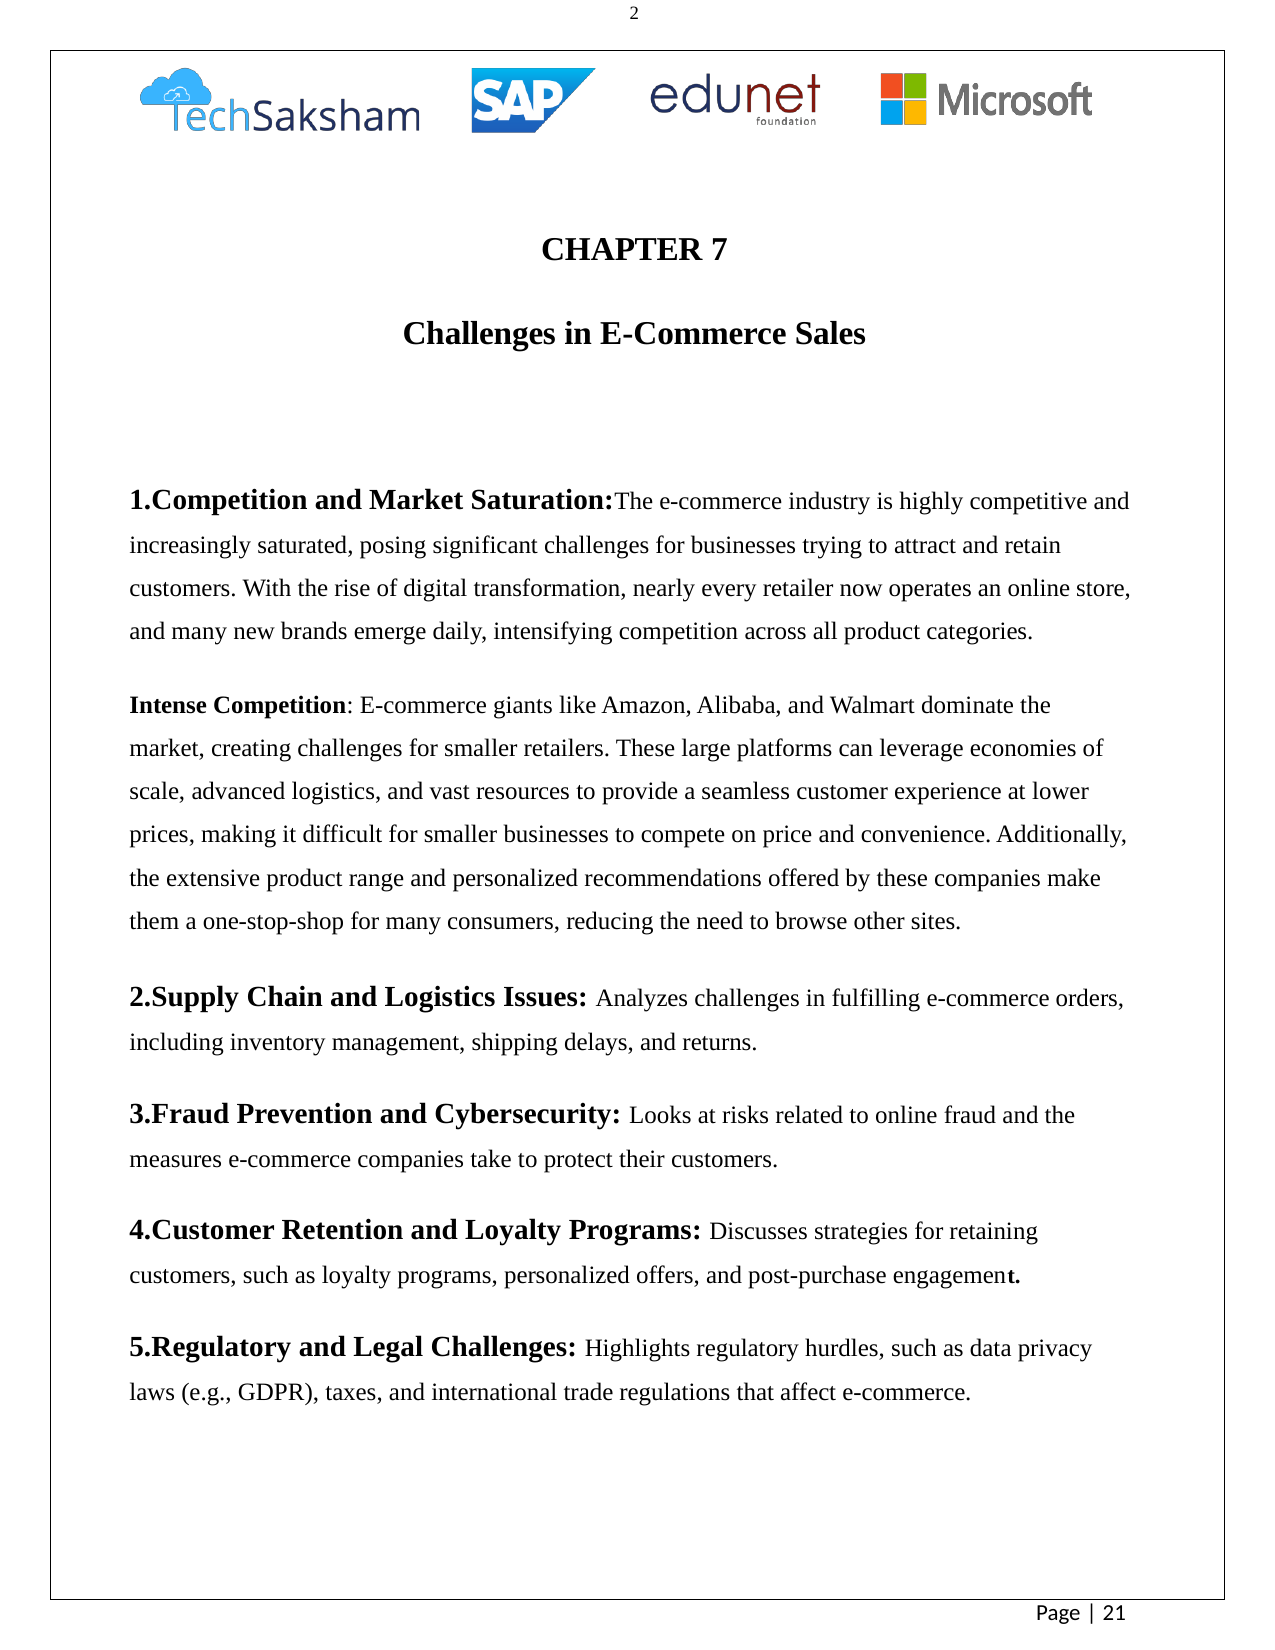

2

CHAPTER 7

Challenges in E-Commerce Sales
Competition and Market Saturation:The e-commerce industry is highly competitive and increasingly saturated, posing significant challenges for businesses trying to attract and retain customers. With the rise of digital transformation, nearly every retailer now operates an online store, and many new brands emerge daily, intensifying competition across all product categories.

Intense Competition: E-commerce giants like Amazon, Alibaba, and Walmart dominate the  market, creating challenges for smaller retailers. These large platforms can leverage economies of scale, advanced logistics, and vast resources to provide a seamless customer experience at lower prices, making it difficult for smaller businesses to compete on price and convenience. Additionally, the extensive product range and personalized recommendations offered by these companies make them a one-stop-shop for many consumers, reducing the need to browse other sites.

Supply Chain and Logistics Issues: Analyzes challenges in fulfilling e-commerce orders, including inventory management, shipping delays, and returns.

Fraud Prevention and Cybersecurity: Looks at risks related to online fraud and the measures e-commerce companies take to protect their customers.
Customer Retention and Loyalty Programs: Discusses strategies for retaining customers, such as loyalty programs, personalized offers, and post-purchase engagement.

Regulatory and Legal Challenges: Highlights regulatory hurdles, such as data privacy laws (e.g., GDPR), taxes, and international trade regulations that affect e-commerce.

Page | 21